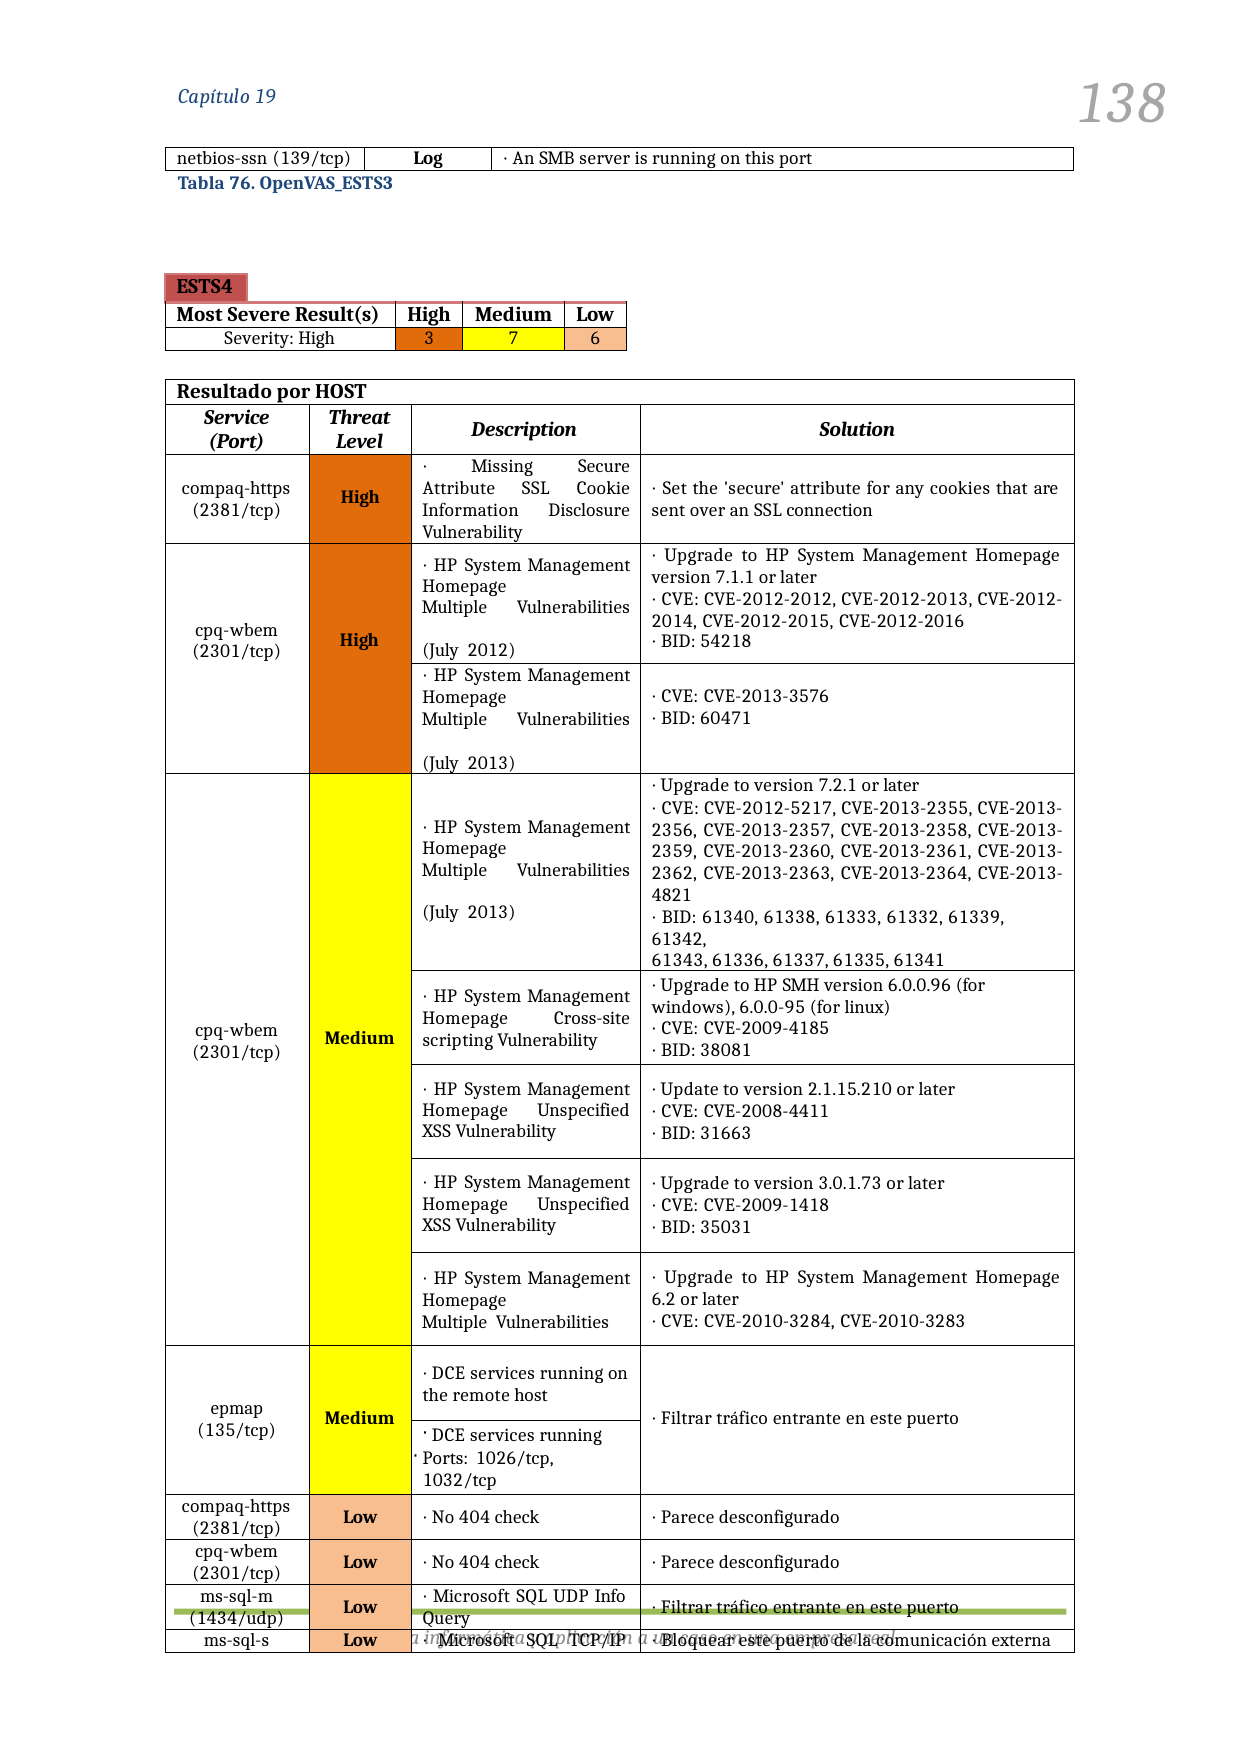

138
Capítulo 19
| netbios-ssn (139/tcp) | Log | · An SMB server is running on this port |
| --- | --- | --- |
Tabla 76. OpenVAS_ESTS3
| ESTS4 |  |  |  |  |
| --- | --- | --- | --- | --- |
| Most Severe Result(s) |  | High | Medium | Low |
| Severity: High |  | 3 | 7 | 6 |
| Resultado por HOST |  |  |  |
| --- | --- | --- | --- |
| Service (Port) | Threat Level | Description | Solution |
| compaq-https (2381/tcp) | High | · Missing Secure Attribute SSL Cookie Information Disclosure Vulnerability | · Set the 'secure' attribute for any cookies that are sent over an SSL connection |
| cpq-wbem (2301/tcp) | High | · HP System Management Homepage Multiple Vulnerabilities (July 2012) | · Upgrade to HP System Management Homepage version 7.1.1 or later · CVE: CVE-2012-2012, CVE-2012-2013, CVE-2012- 2014, CVE-2012-2015, CVE-2012-2016 · BID: 54218 |
|  |  | · HP System Management Homepage Multiple Vulnerabilities (July 2013) | · CVE: CVE-2013-3576 · BID: 60471 |
| cpq-wbem (2301/tcp) | Medium | · HP System Management Homepage Multiple Vulnerabilities (July 2013) | · Upgrade to version 7.2.1 or later · CVE: CVE-2012-5217, CVE-2013-2355, CVE-2013- 2356, CVE-2013-2357, CVE-2013-2358, CVE-2013- 2359, CVE-2013-2360, CVE-2013-2361, CVE-2013- 2362, CVE-2013-2363, CVE-2013-2364, CVE-2013- 4821 · BID: 61340, 61338, 61333, 61332, 61339, 61342, 61343, 61336, 61337, 61335, 61341 |
|  |  | · HP System Management Homepage Cross-site scripting Vulnerability | · Upgrade to HP SMH version 6.0.0.96 (for windows), 6.0.0-95 (for linux) · CVE: CVE-2009-4185 · BID: 38081 |
|  |  | · HP System Management Homepage Unspecified XSS Vulnerability | · Update to version 2.1.15.210 or later · CVE: CVE-2008-4411 · BID: 31663 |
|  |  | · HP System Management Homepage Unspecified XSS Vulnerability | · Upgrade to version 3.0.1.73 or later · CVE: CVE-2009-1418 · BID: 35031 |
|  |  | · HP System Management Homepage Multiple Vulnerabilities | · Upgrade to HP System Management Homepage 6.2 or later · CVE: CVE-2010-3284, CVE-2010-3283 |
| epmap (135/tcp) | Medium | · DCE services running on the remote host | · Filtrar tráfico entrante en este puerto |
|  |  | DCE services running Ports: 1026/tcp, 1032/tcp |  |
| compaq-https (2381/tcp) | Low | · No 404 check | · Parece desconfigurado |
| cpq-wbem (2301/tcp) | Low | · No 404 check | · Parece desconfigurado |
| ms-sql-m (1434/udp) | Low | · Microsoft SQL UDP Info Query | · Filtrar tráfico entrante en este puerto |
| ms-sql-s | Low | · Microsoft SQL TCP/IP | · Bloquear este puerto de la comunicación externa |

Auditoría informática y aplicación a un caso en una empresa real